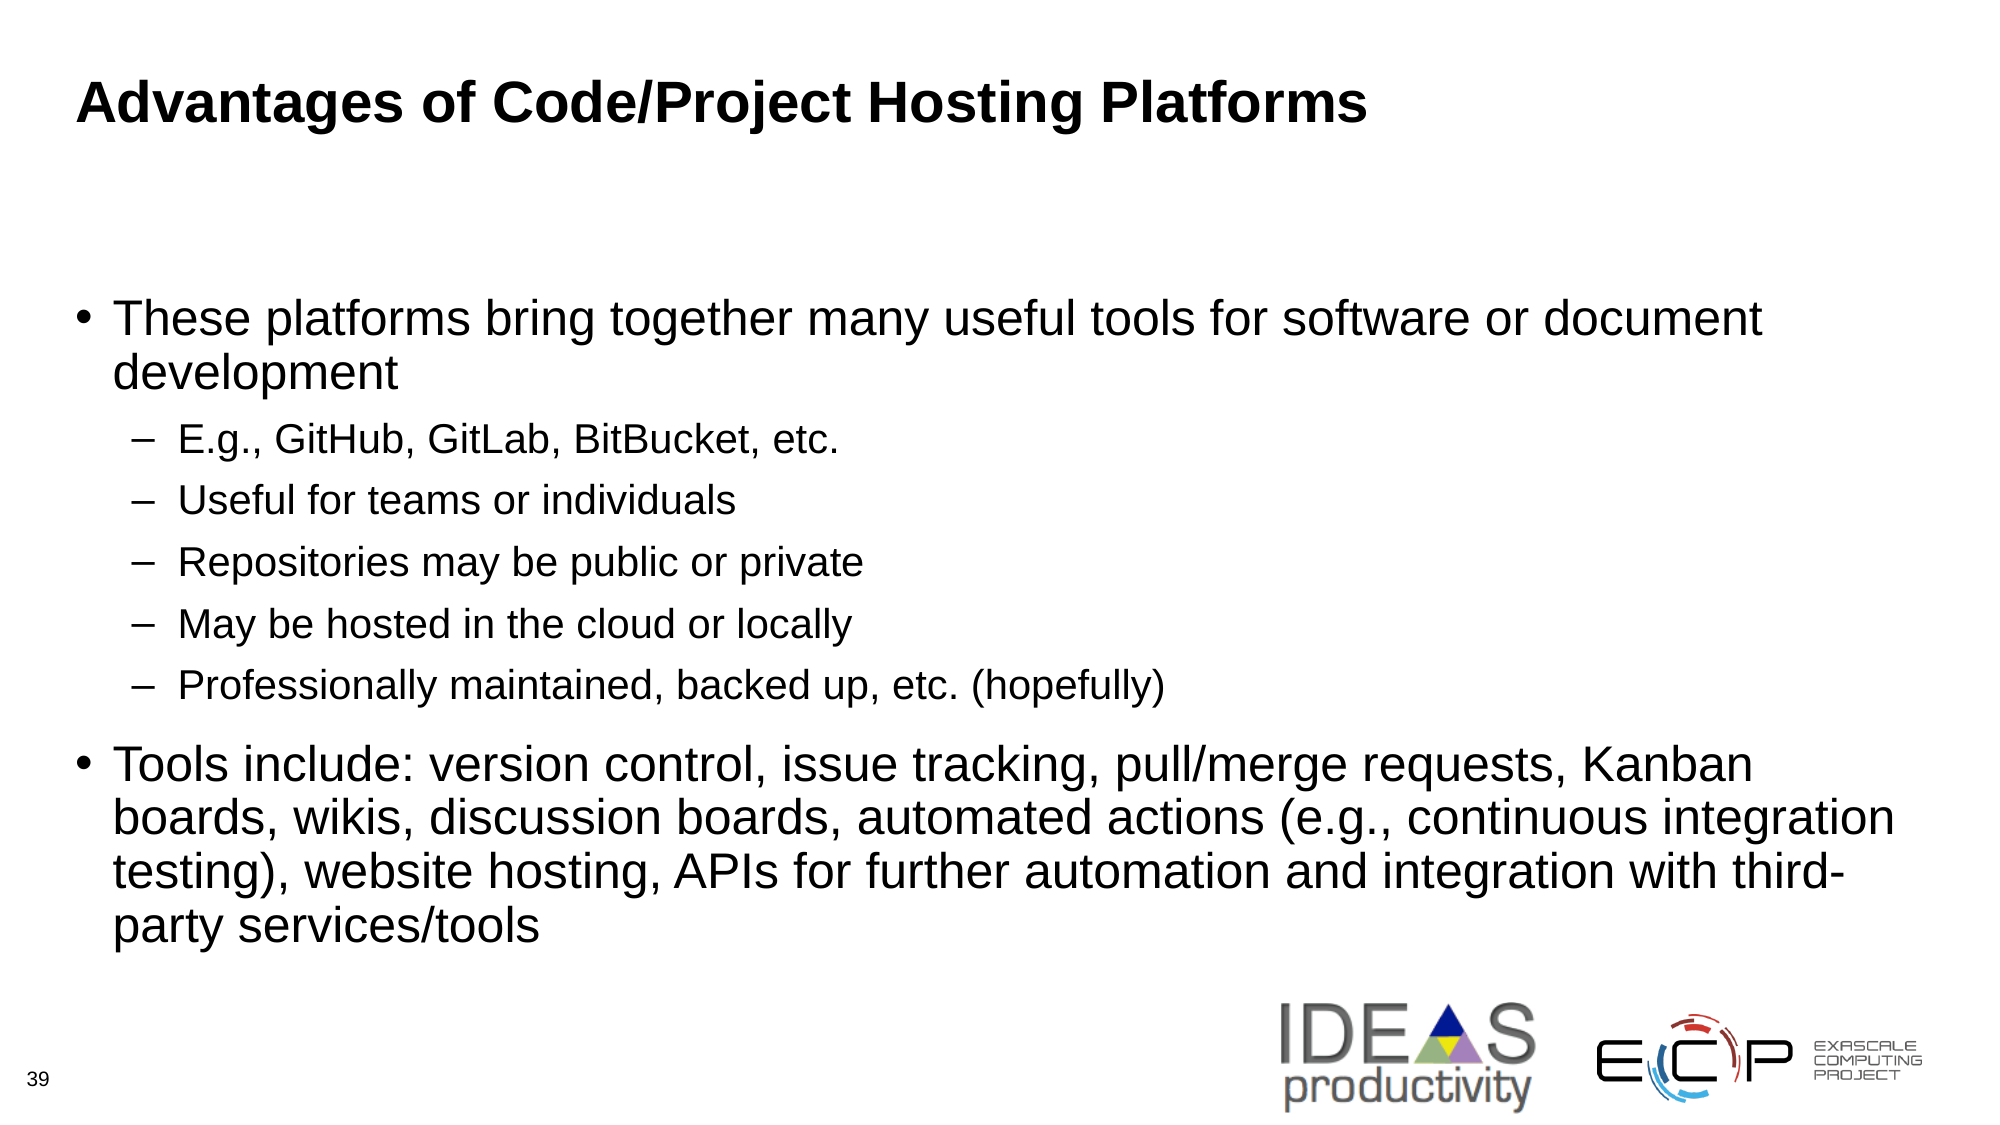

# Advantages of Code/Project Hosting Platforms
These platforms bring together many useful tools for software or document development
E.g., GitHub, GitLab, BitBucket, etc.
Useful for teams or individuals
Repositories may be public or private
May be hosted in the cloud or locally
Professionally maintained, backed up, etc. (hopefully)
Tools include: version control, issue tracking, pull/merge requests, Kanban boards, wikis, discussion boards, automated actions (e.g., continuous integration testing), website hosting, APIs for further automation and integration with third-party services/tools